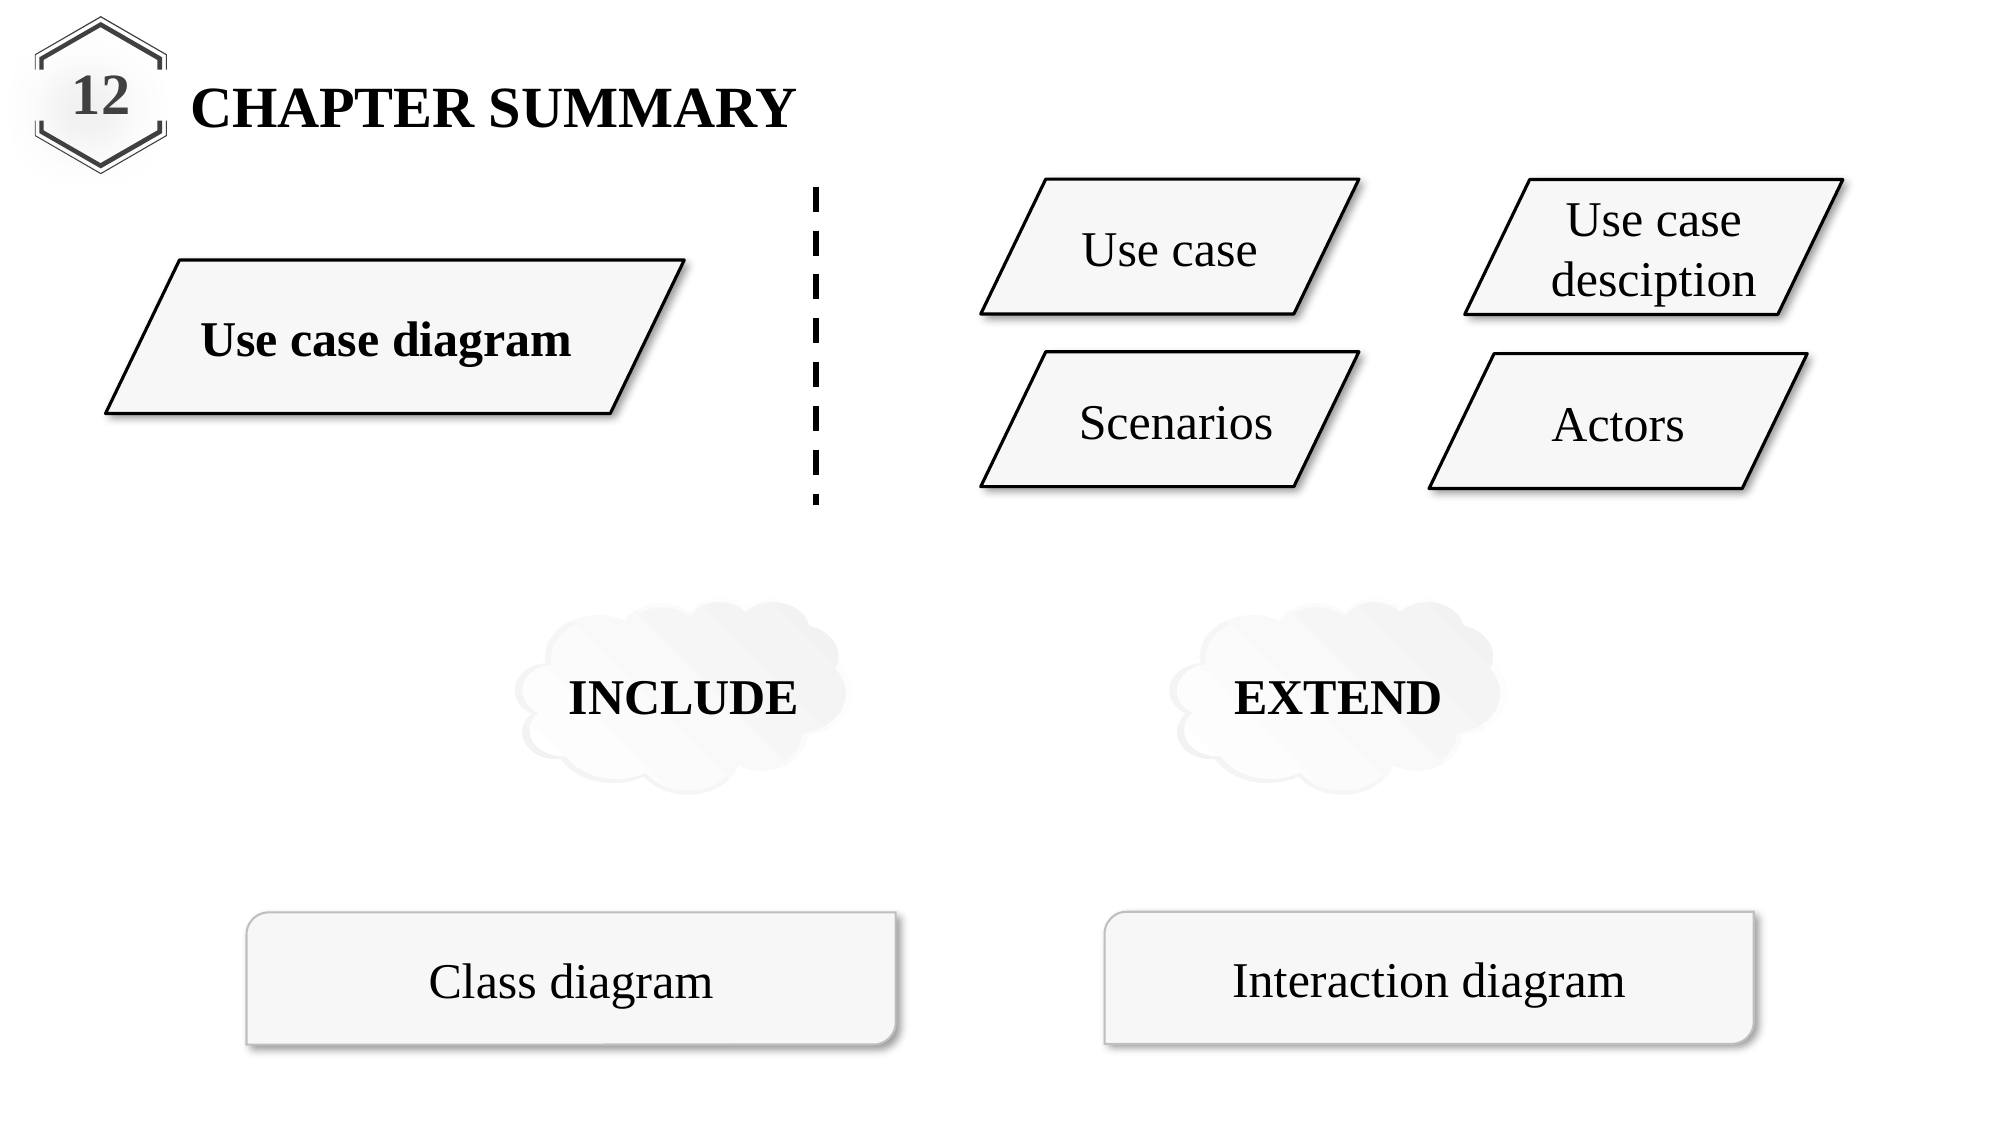

CHAPTER SUMMARY
12

Use case
Use case desciption

Use case diagram
 Scenarios
Actors

INCLUDE
EXTEND
Interaction diagram
Class diagram